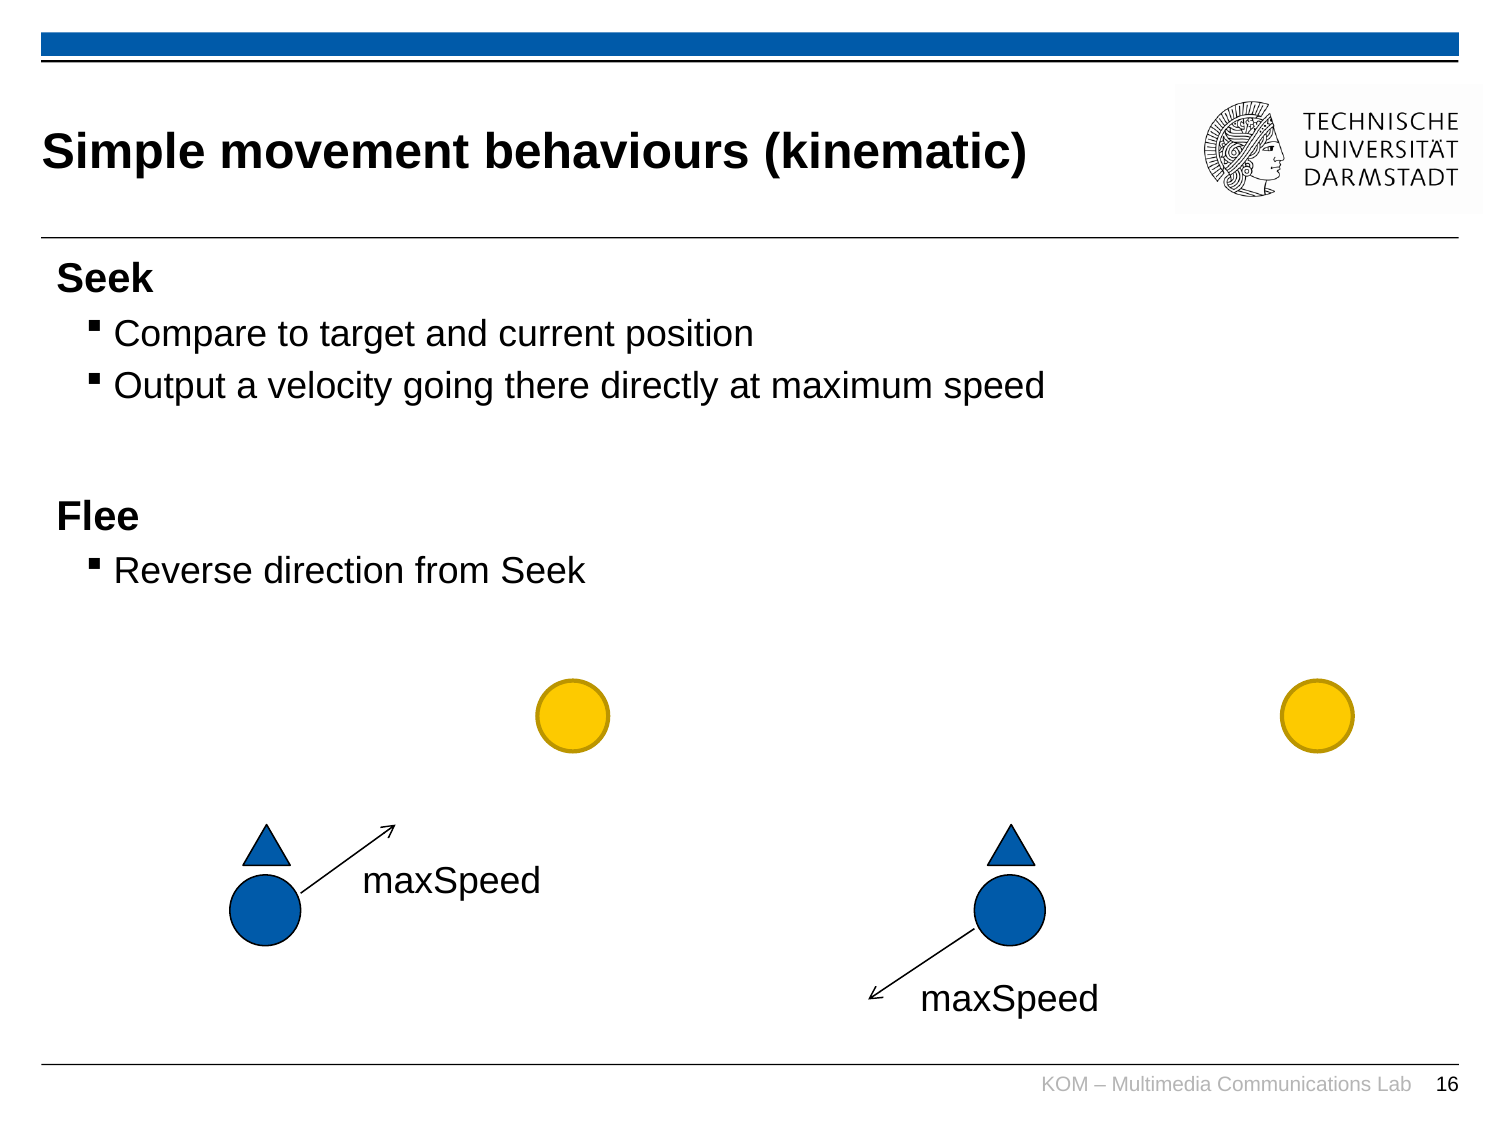

# Simple movement behaviours (kinematic)
Seek
Compare to target and current position
Output a velocity going there directly at maximum speed

Flee
Reverse direction from Seek

maxSpeed
maxSpeed